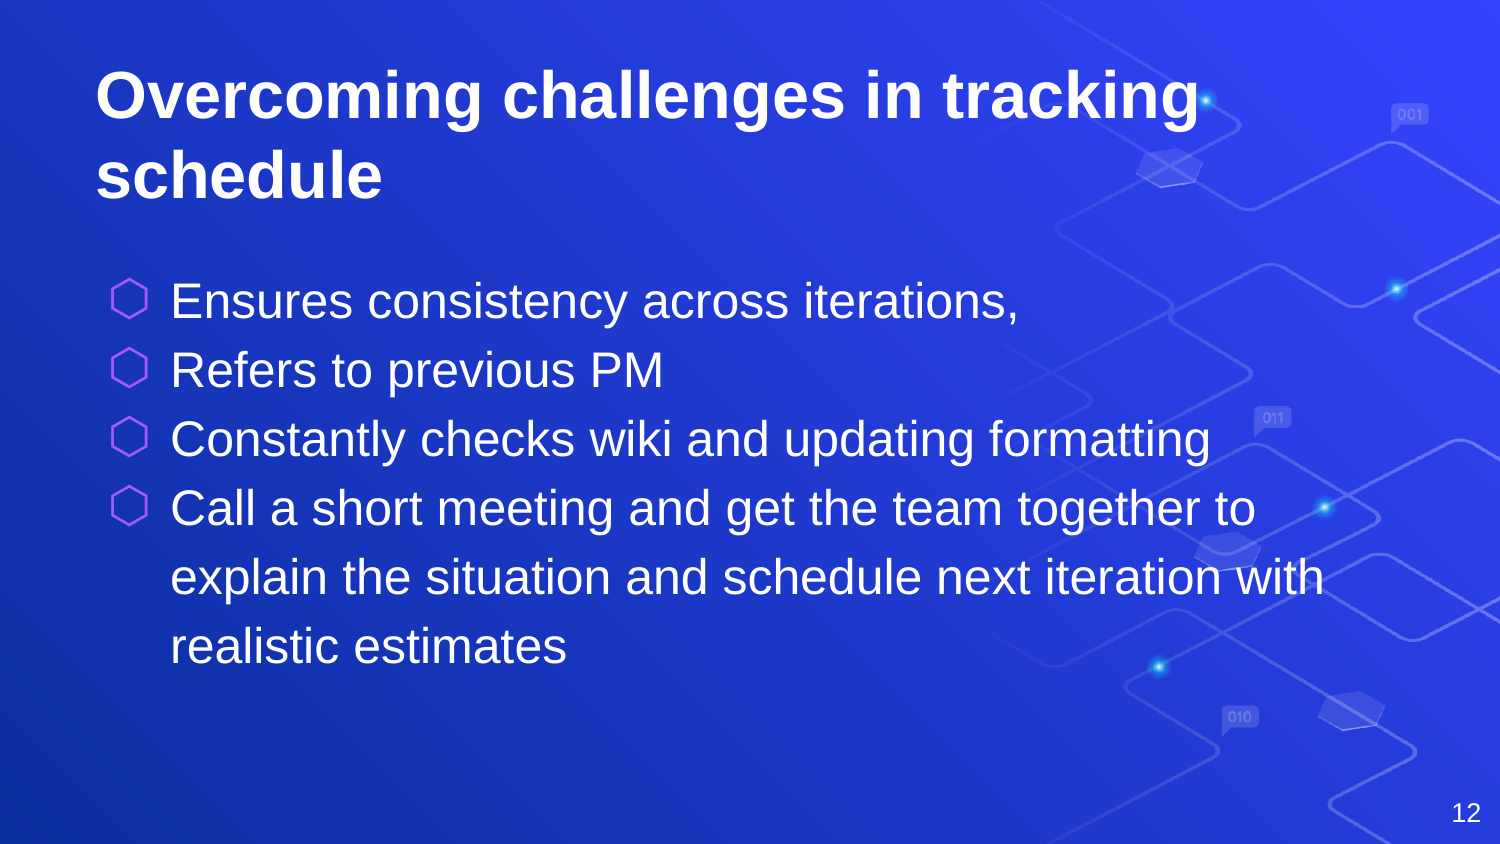

# Overcoming challenges in tracking schedule
Ensures consistency across iterations,
Refers to previous PM
Constantly checks wiki and updating formatting
Call a short meeting and get the team together to explain the situation and schedule next iteration with realistic estimates
12